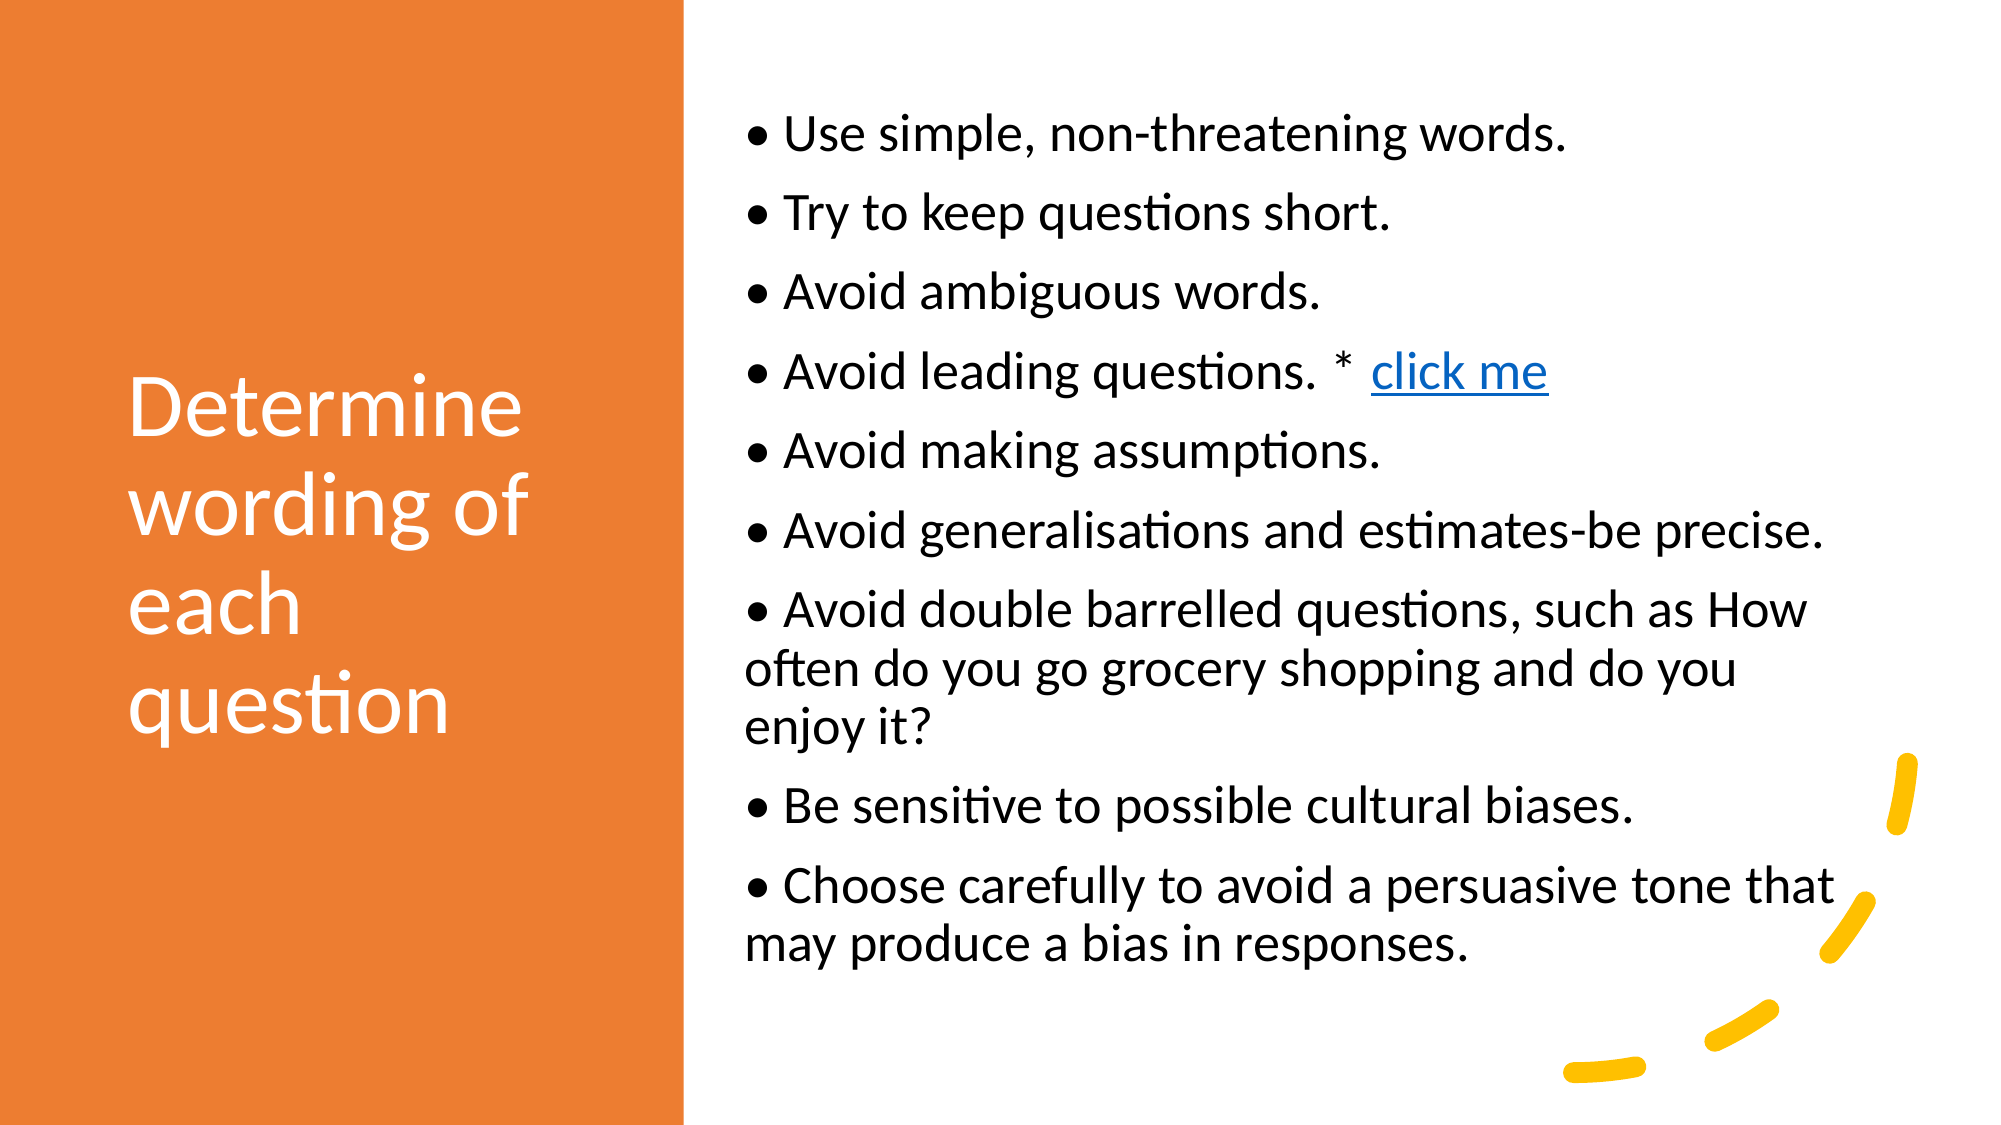

# Determine wording of each question
• Use simple, non-threatening words.
• Try to keep questions short.
• Avoid ambiguous words.
• Avoid leading questions. * click me
• Avoid making assumptions.
• Avoid generalisations and estimates-be precise.
• Avoid double barrelled questions, such as How often do you go grocery shopping and do you enjoy it?
• Be sensitive to possible cultural biases.
• Choose carefully to avoid a persuasive tone that may produce a bias in responses.